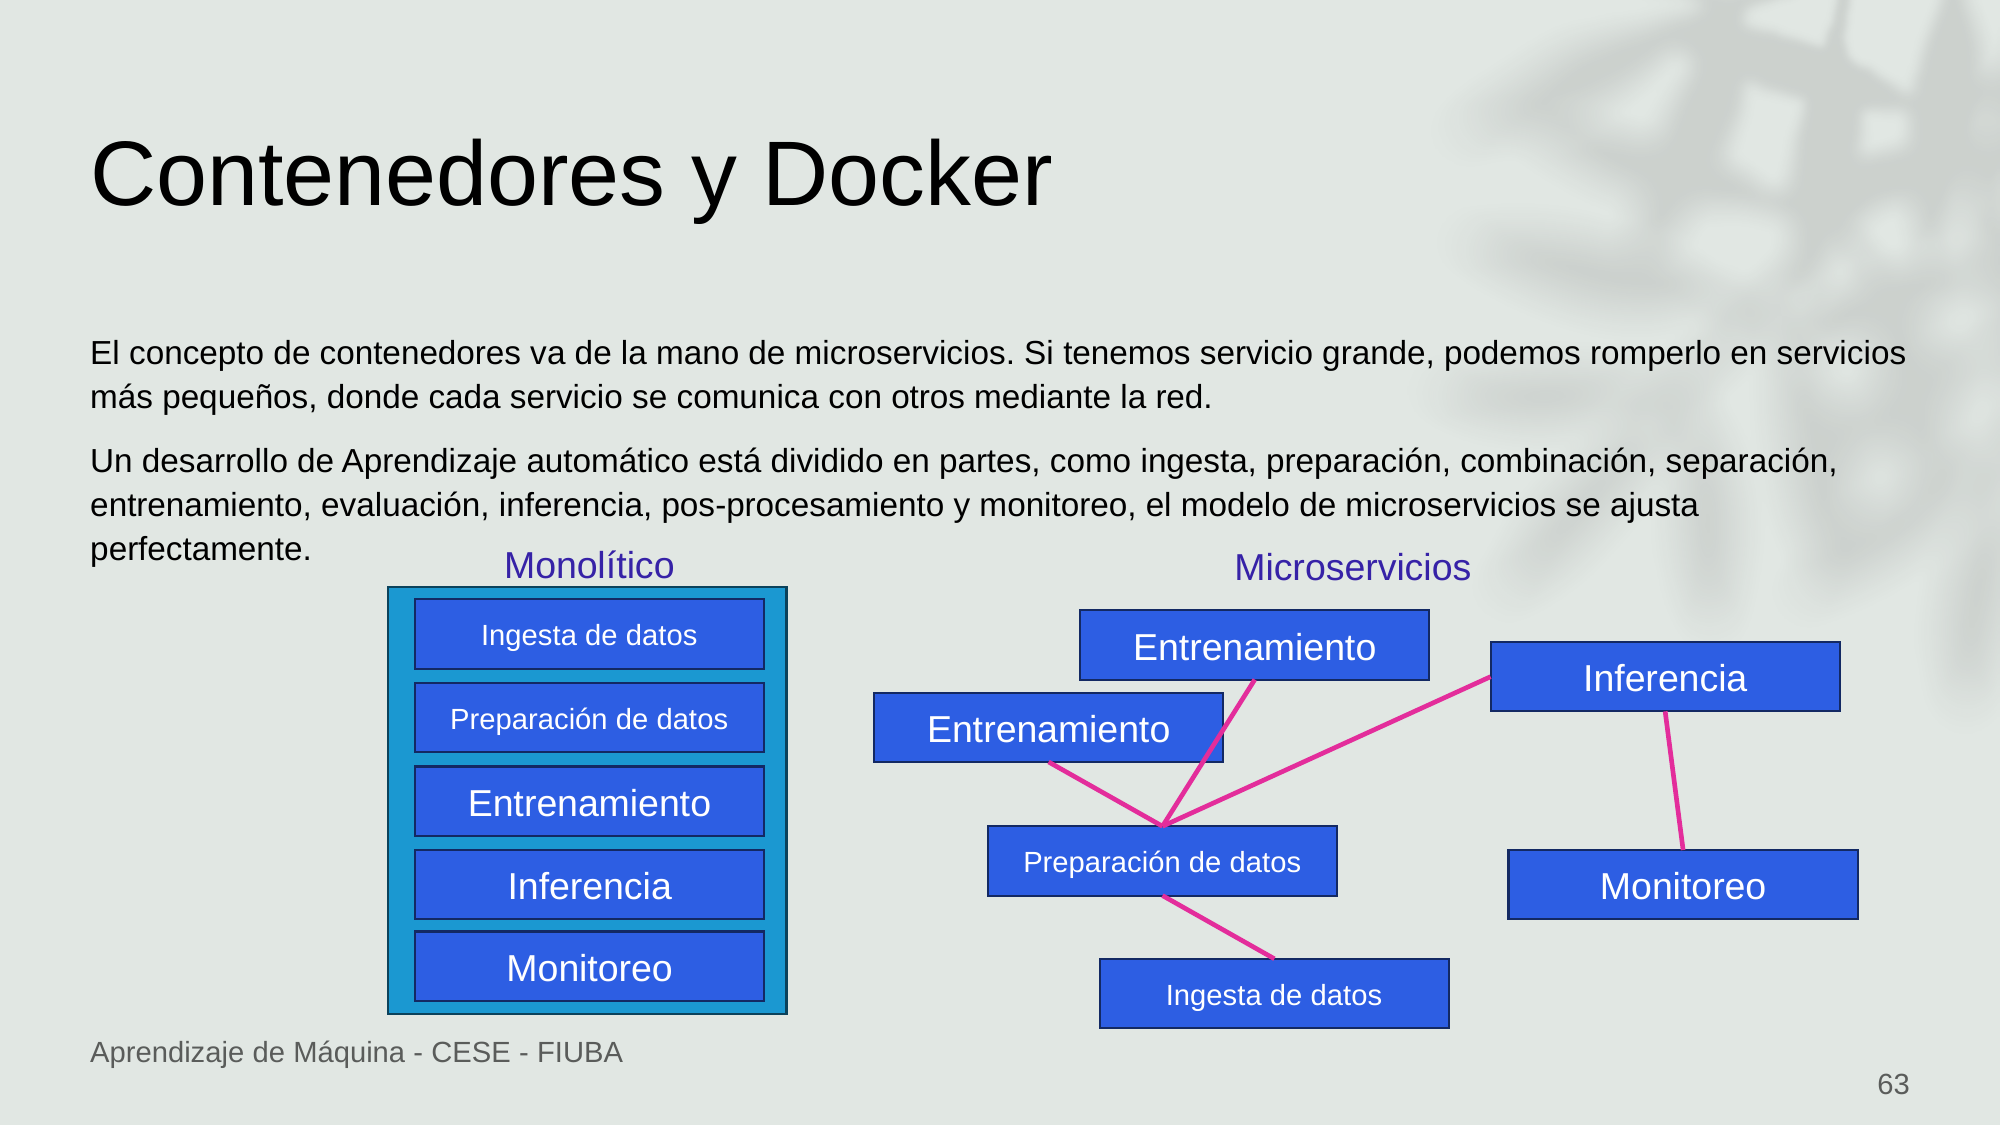

# Contenedores y Docker
El concepto de contenedores va de la mano de microservicios. Si tenemos servicio grande, podemos romperlo en servicios más pequeños, donde cada servicio se comunica con otros mediante la red.
Un desarrollo de Aprendizaje automático está dividido en partes, como ingesta, preparación, combinación, separación, entrenamiento, evaluación, inferencia, pos-procesamiento y monitoreo, el modelo de microservicios se ajusta perfectamente.

Monolítico
Microservicios

Ingesta de datos
Entrenamiento
Inferencia
Preparación de datos
Entrenamiento
Entrenamiento
Preparación de datos
Inferencia
Monitoreo
Monitoreo
Ingesta de datos
Aprendizaje de Máquina - CESE - FIUBA
63